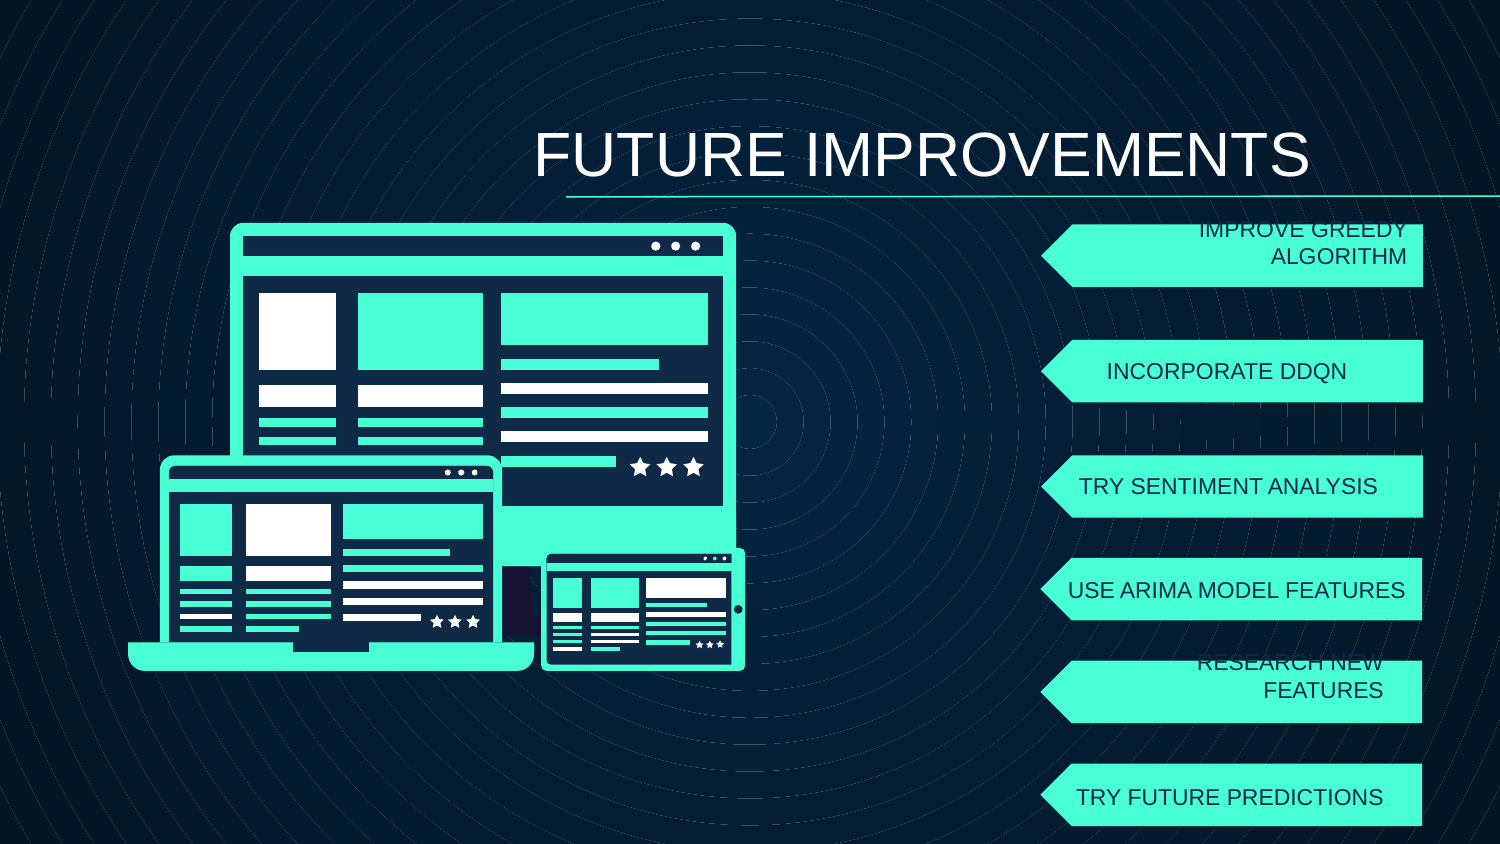

FUTURE IMPROVEMENTS

# IMPROVE GREEDY ALGORITHM

INCORPORATE DDQN

TRY SENTIMENT ANALYSIS

USE ARIMA MODEL FEATURES

RESEARCH NEW FEATURES

TRY FUTURE PREDICTIONS